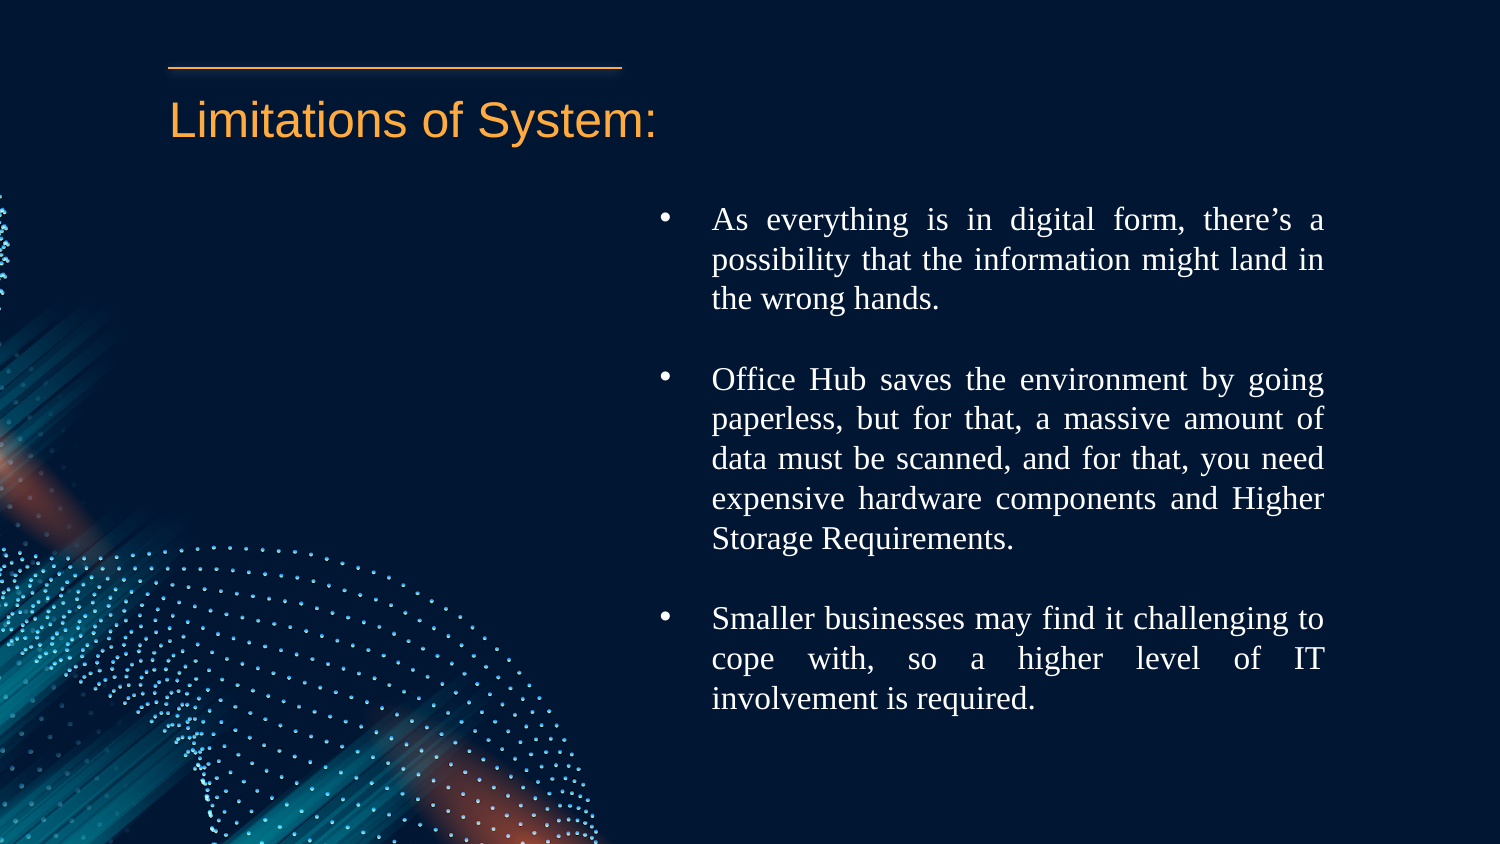

# Limitations of System:
As everything is in digital form, there’s a possibility that the information might land in the wrong hands.

Office Hub saves the environment by going paperless, but for that, a massive amount of data must be scanned, and for that, you need expensive hardware components and Higher Storage Requirements.

Smaller businesses may find it challenging to cope with, so a higher level of IT involvement is required.